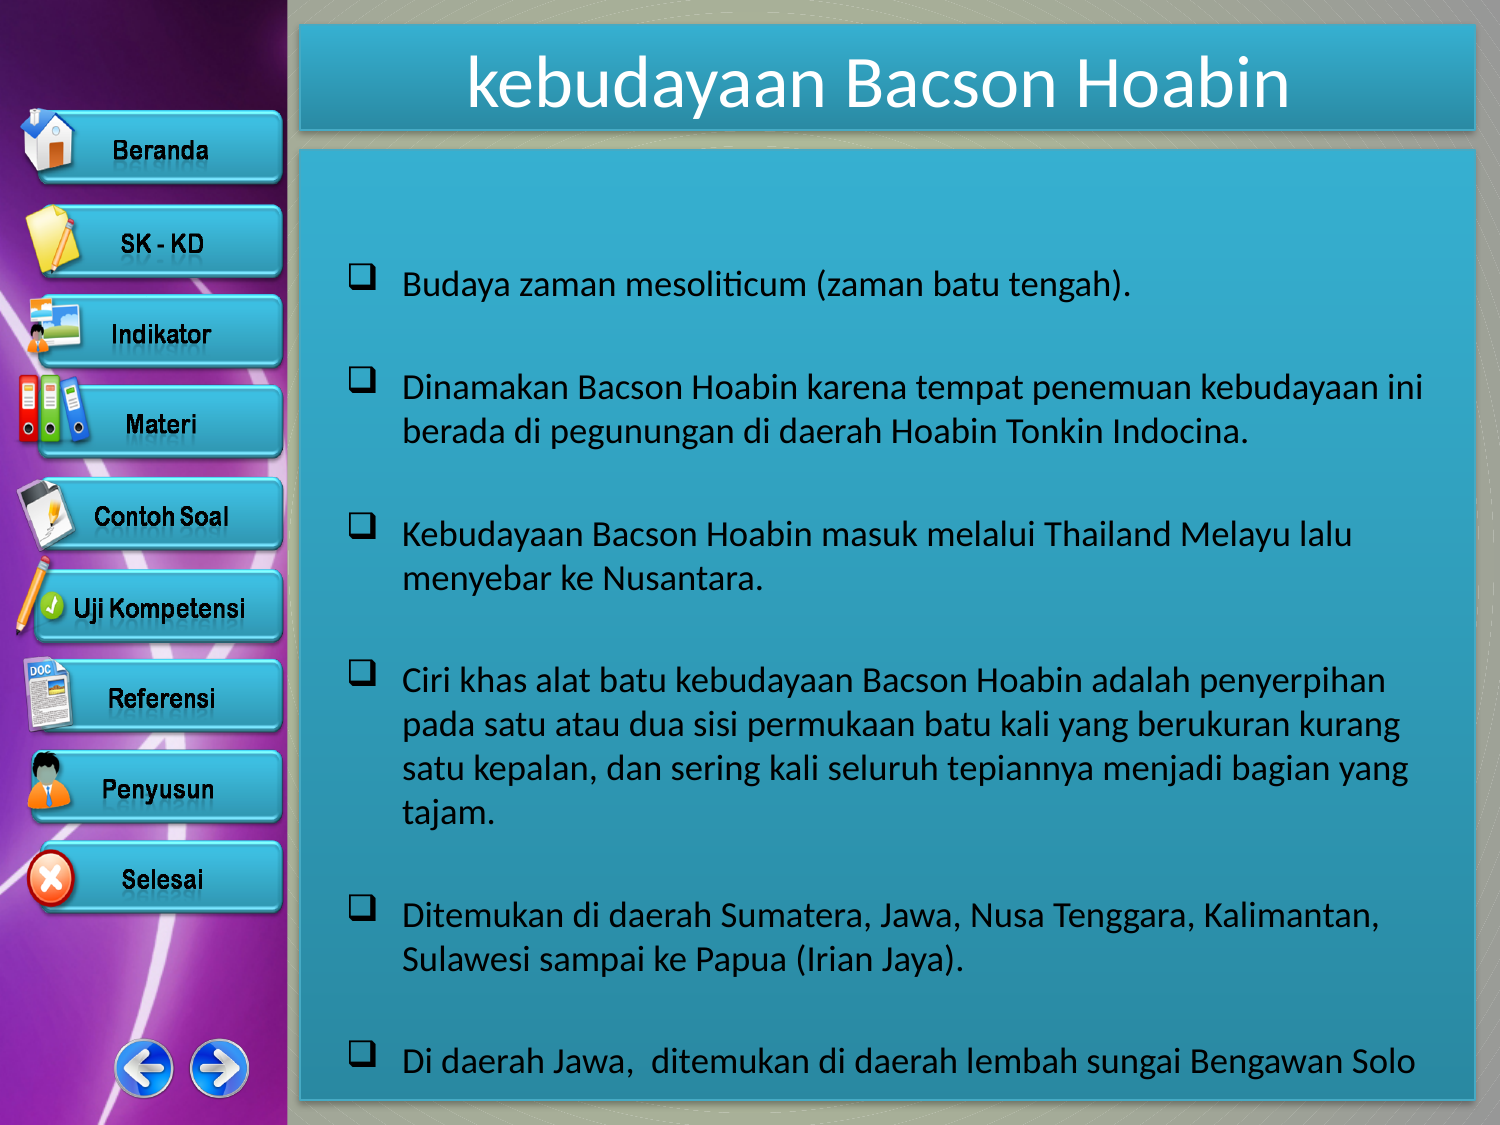

# kebudayaan Bacson Hoabin

Budaya zaman mesoliticum (zaman batu tengah).

Dinamakan Bacson Hoabin karena tempat penemuan kebudayaan ini berada di pegunungan di daerah Hoabin Tonkin Indocina.

Kebudayaan Bacson Hoabin masuk melalui Thailand Melayu lalu menyebar ke Nusantara.

Ciri khas alat batu kebudayaan Bacson Hoabin adalah penyerpihan pada satu atau dua sisi permukaan batu kali yang berukuran kurang satu kepalan, dan sering kali seluruh tepiannya menjadi bagian yang tajam.

Ditemukan di daerah Sumatera, Jawa, Nusa Tenggara, Kalimantan, Sulawesi sampai ke Papua (Irian Jaya).

Di daerah Jawa,  ditemukan di daerah lembah sungai Bengawan Solo